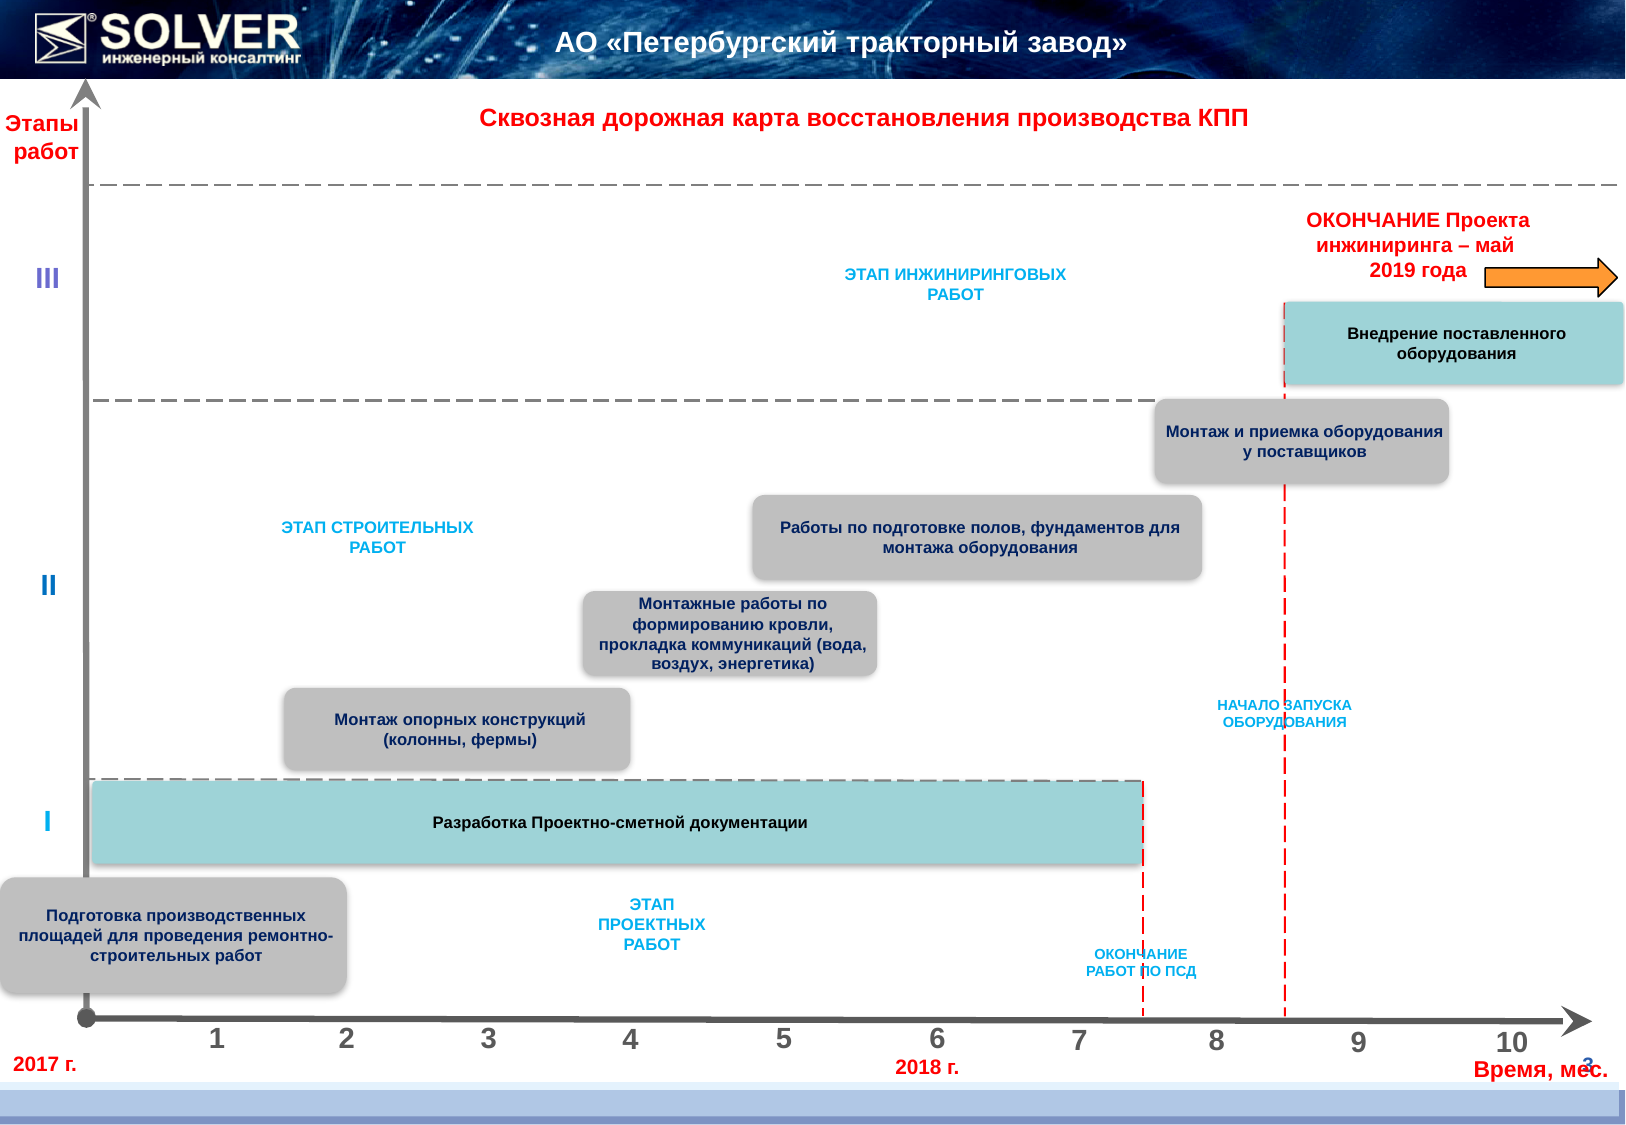

АО «Петербургский тракторный завод»

Сквозная дорожная карта восстановления производства КПП
Этапы
работ
ОКОНЧАНИЕ Проекта инжиниринга – май  2019 года
III
Этап инжиниринговых работ

Внедрение поставленного оборудования
Монтаж и приемка оборудования у поставщиков
Работы по подготовке полов, фундаментов для монтажа оборудования
Этап строительных работ
II
Монтажные работы по формированию кровли, прокладка коммуникаций (вода, воздух, энергетика)
Монтаж опорных конструкций (колонны, фермы)
НАЧАЛО ЗАПУСКА ОБОРУДОВАНИЯ
Разработка Проектно-сметной документации
I
Подготовка производственных площадей для проведения ремонтно-строительных работ
Этап проектных работ
Окончание работ по ПСД

1
5
6
2
3
4
7
8
10
9
2017 г.
2018 г.
Время, мес.
3